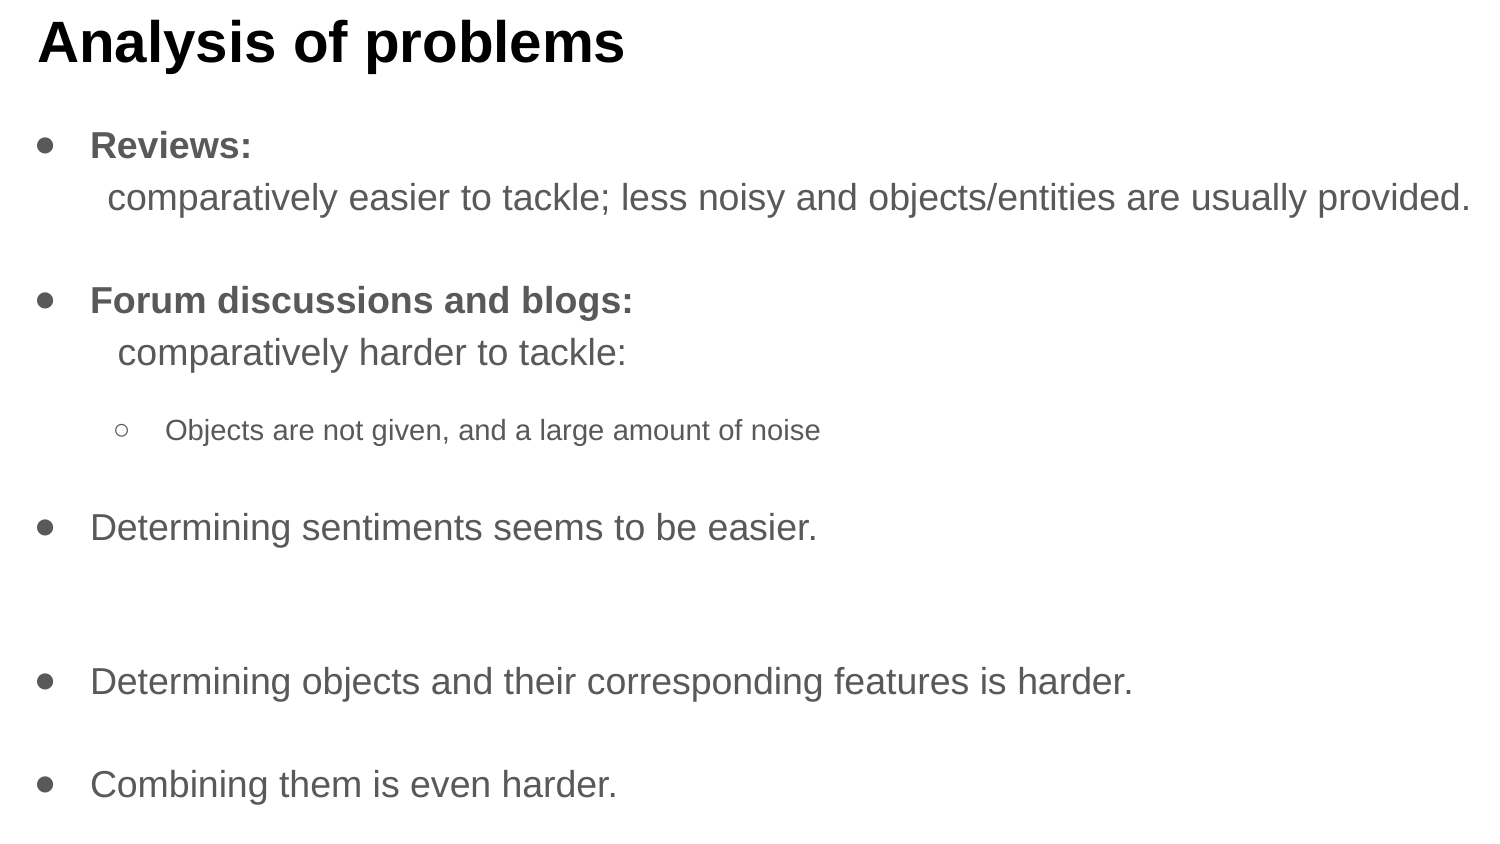

# Analysis of problems
Reviews:
       comparatively easier to tackle; less noisy and objects/entities are usually provided.

Forum discussions and blogs:
        comparatively harder to tackle:
Objects are not given, and a large amount of noise
Determining sentiments seems to be easier.

Determining objects and their corresponding features is harder.

Combining them is even harder.